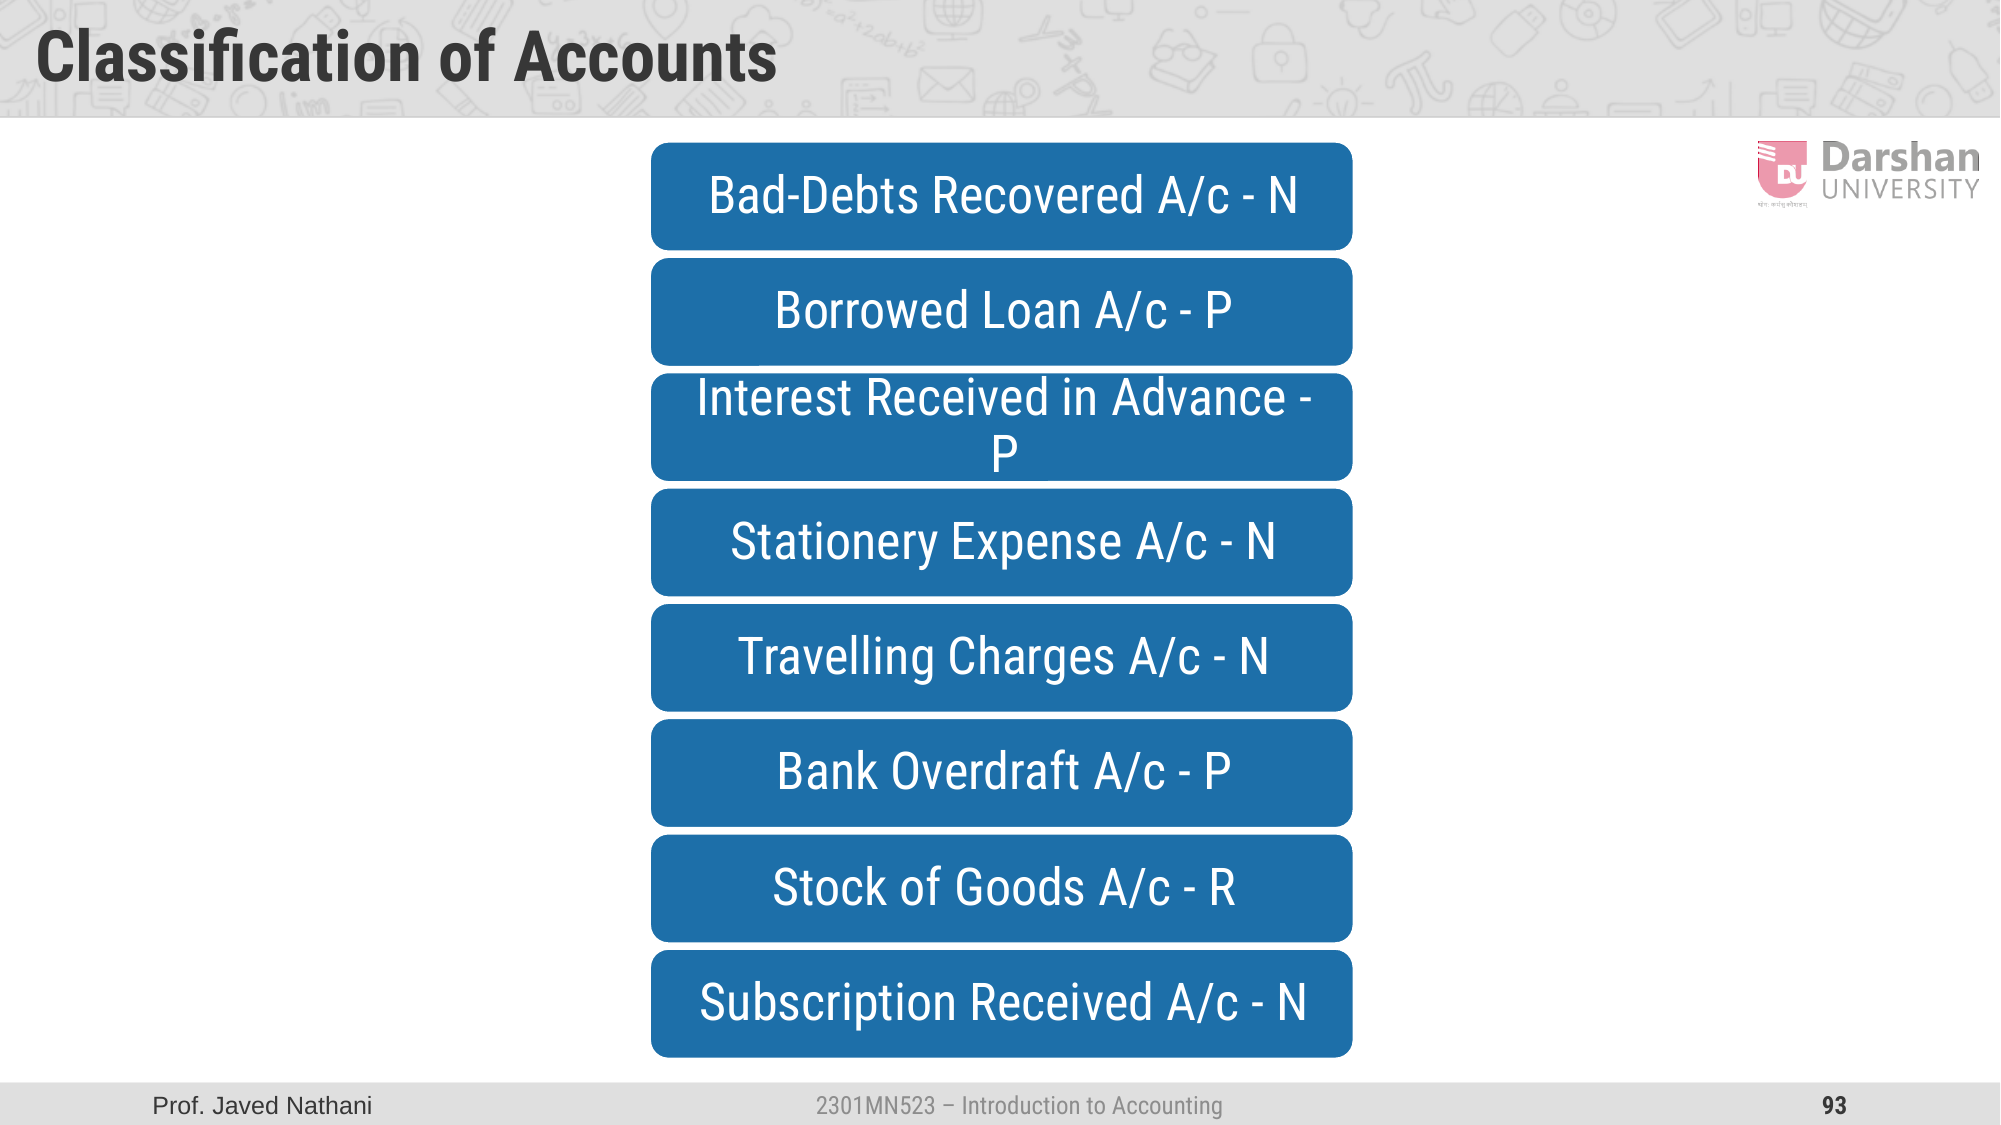

# Classification of Accounts
Bad-Debts Recovered A/c - N
Borrowed Loan A/c - P
Interest Received in Advance - P
Stationery Expense A/c - N
Travelling Charges A/c - N
Bank Overdraft A/c - P
Stock of Goods A/c - R
Subscription Received A/c - N